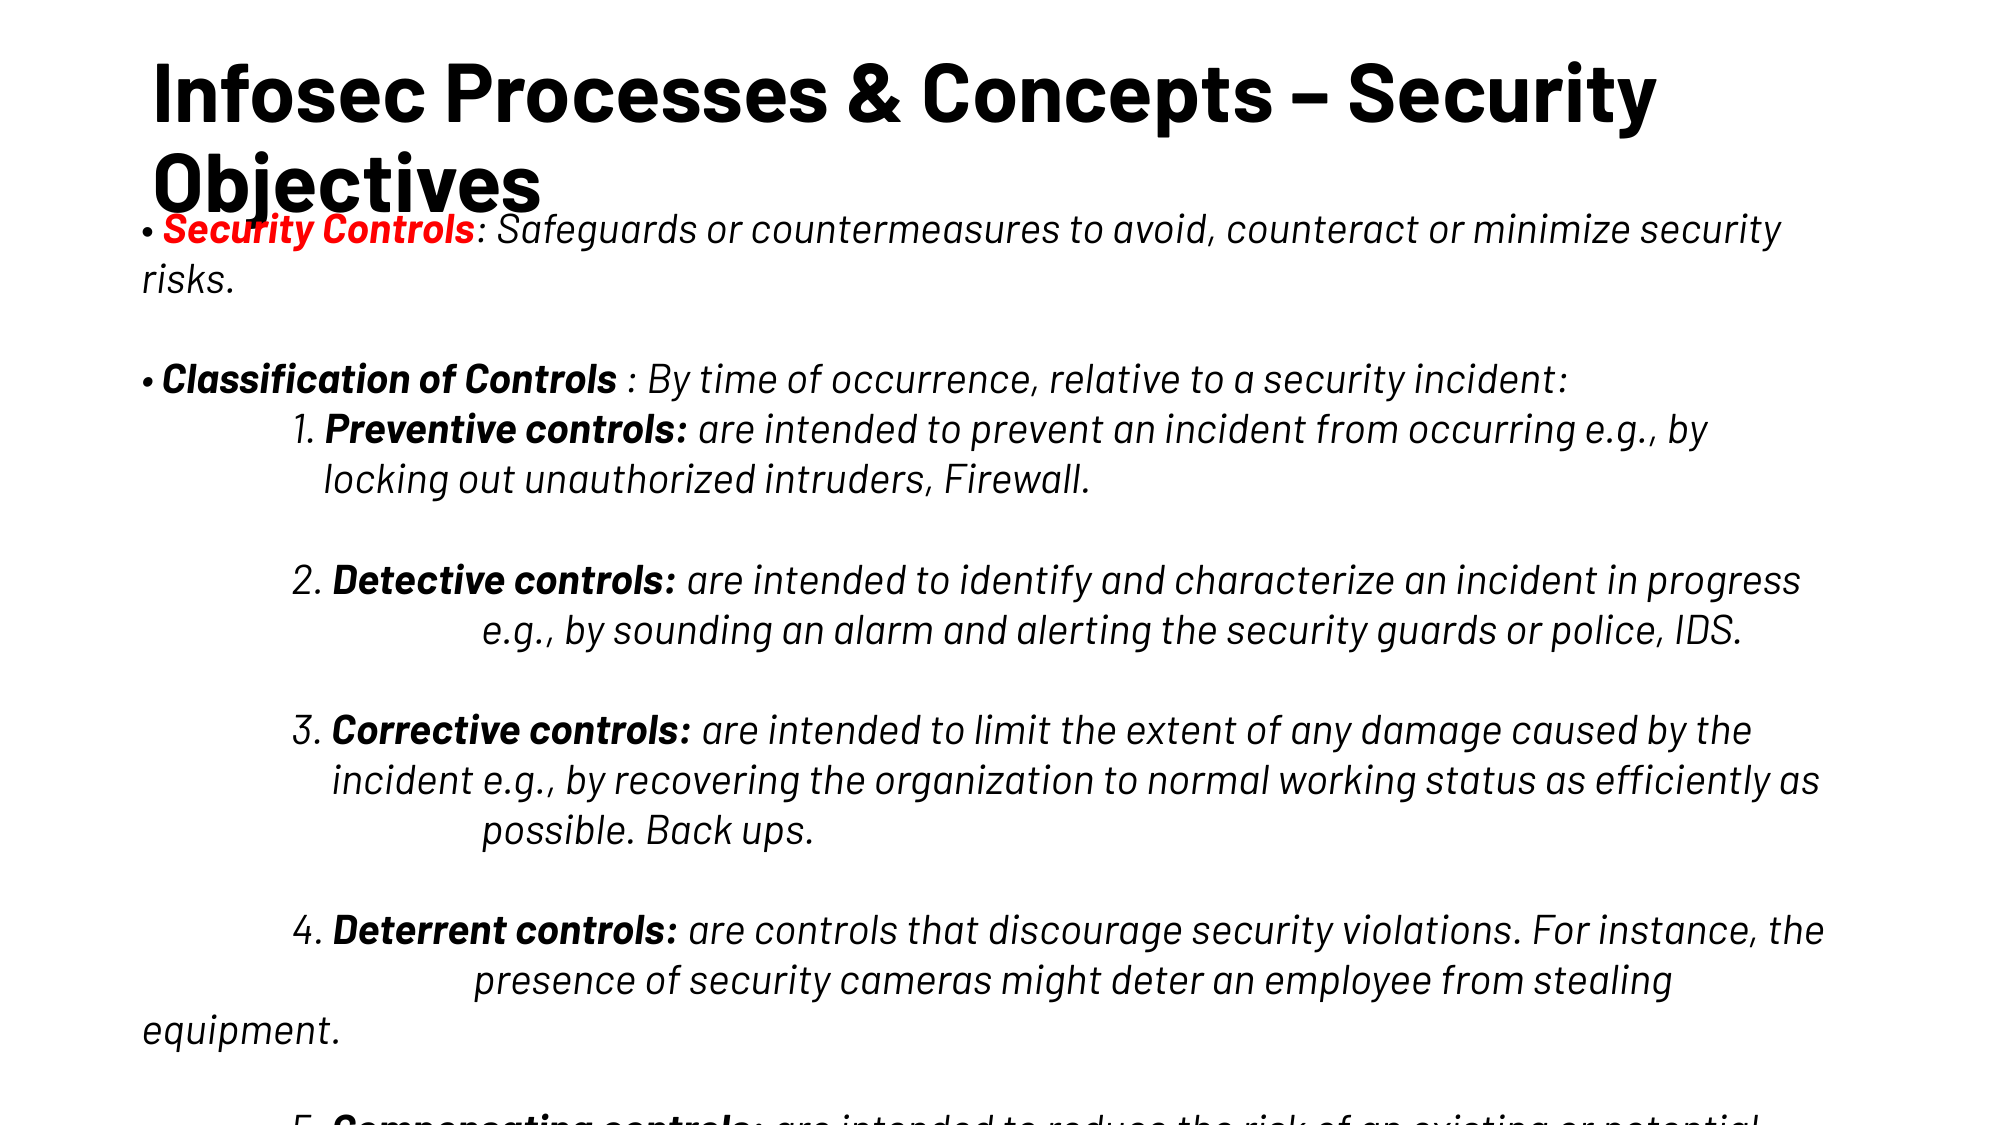

# Infosec Processes & Concepts – Security Objectives
• Security Controls: Safeguards or countermeasures to avoid, counteract or minimize security risks.

• Classification of Controls : By time of occurrence, relative to a security incident:
	1. Preventive controls: are intended to prevent an incident from occurring e.g., by 	     	    locking out unauthorized intruders, Firewall.

	2. Detective controls: are intended to identify and characterize an incident in progress 	    	     e.g., by sounding an alarm and alerting the security guards or police, IDS.

	3. Corrective controls: are intended to limit the extent of any damage caused by the 	     	     incident e.g., by recovering the organization to normal working status as efficiently as 	      	     possible. Back ups.

	4. Deterrent controls: are controls that discourage security violations. For instance, the 	    	    presence of security cameras might deter an employee from stealing equipment.

	5. Compensating controls: are intended to reduce the risk of an existing or potential 	     	     control weakness; or in place of a missing control.